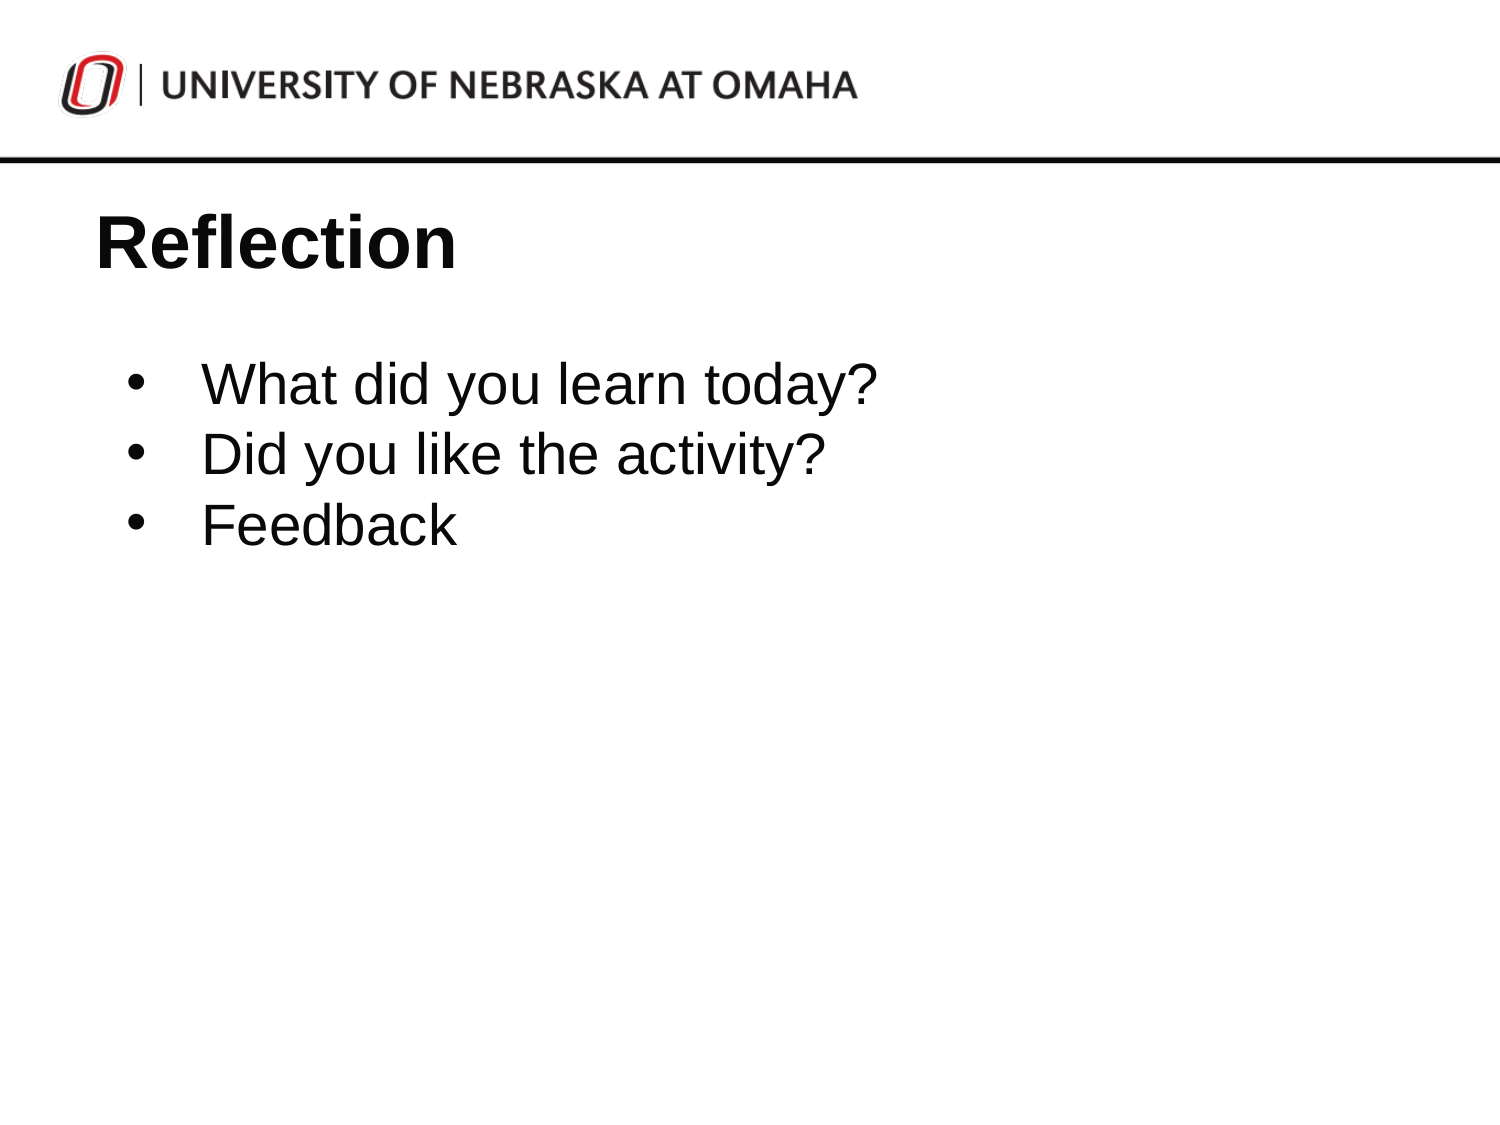

Reflection
What did you learn today?
Did you like the activity?
Feedback